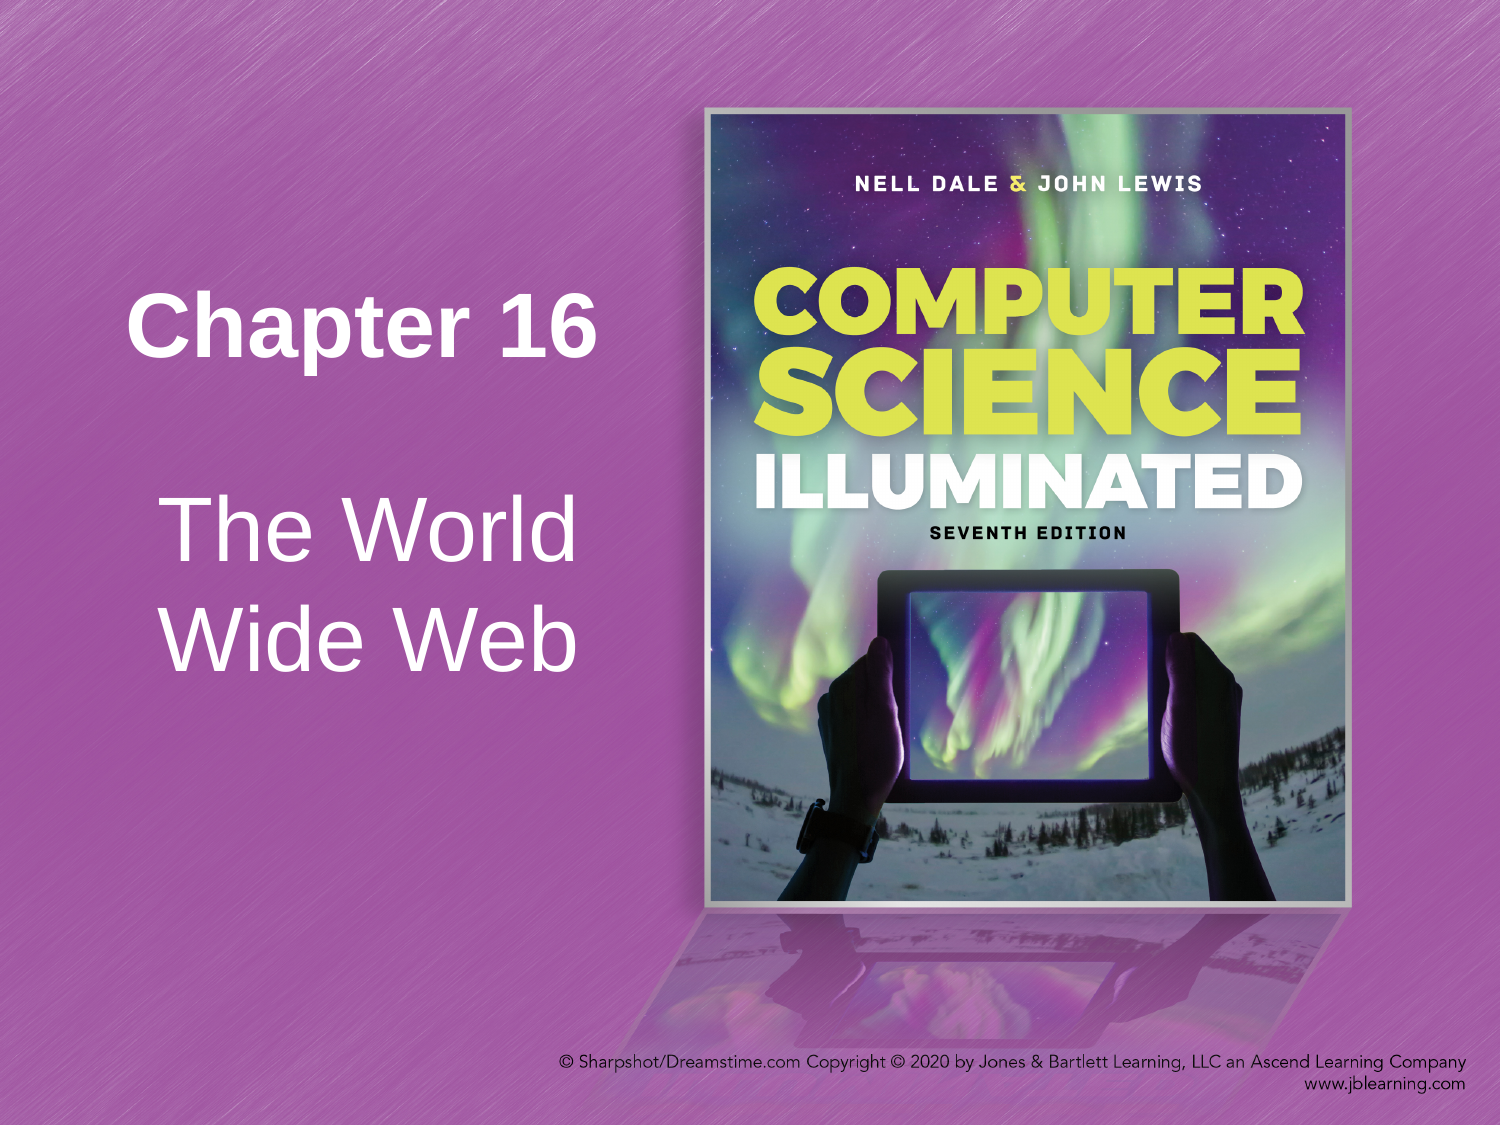

# Chapter 16
The World Wide Web